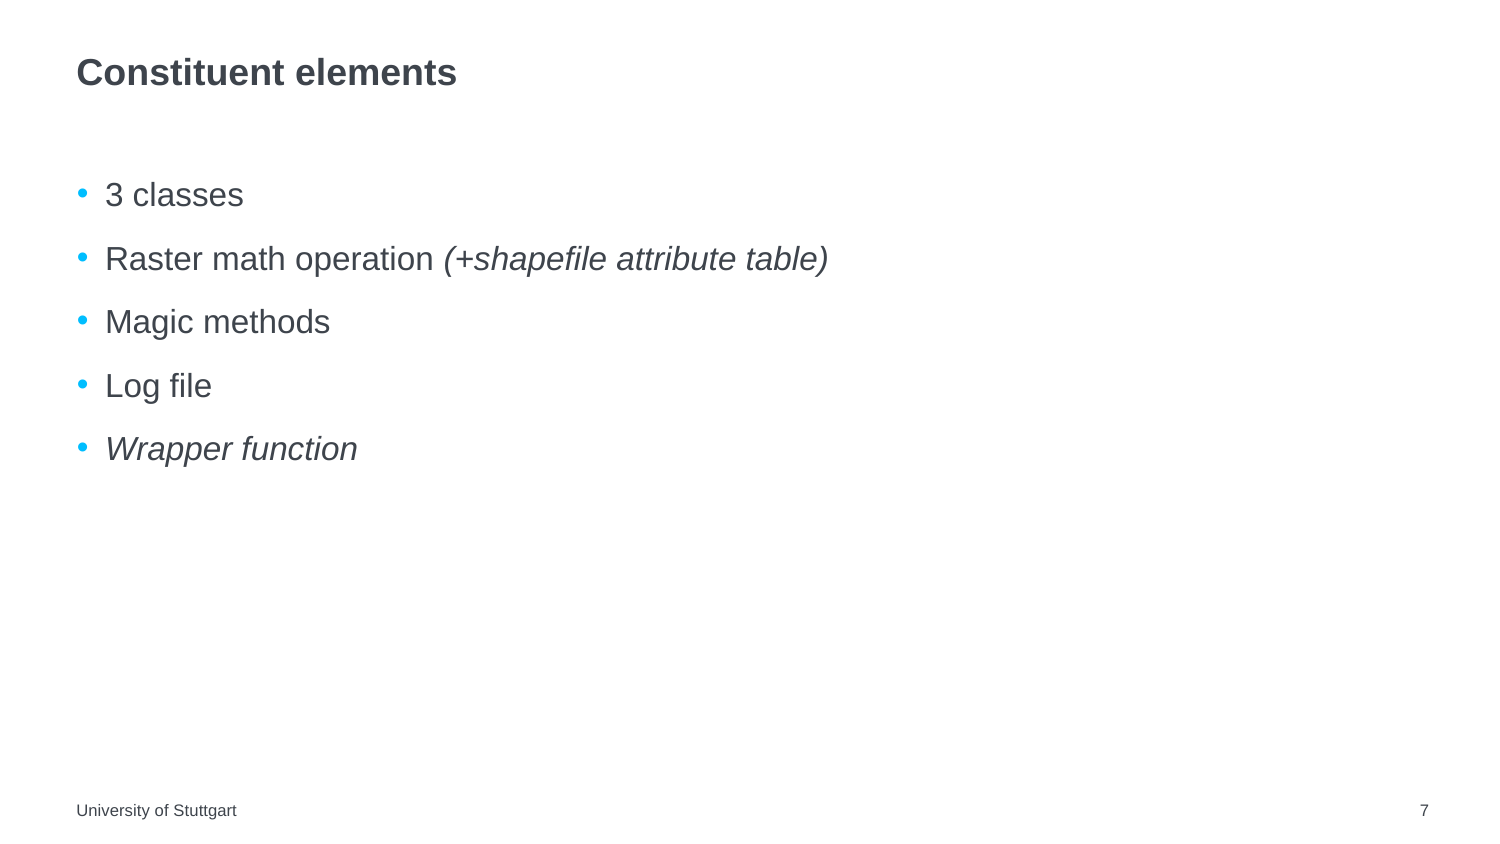

# Constituent elements

3 classes
Raster math operation (+shapefile attribute table)
Magic methods
Log file
Wrapper function
University of Stuttgart
7